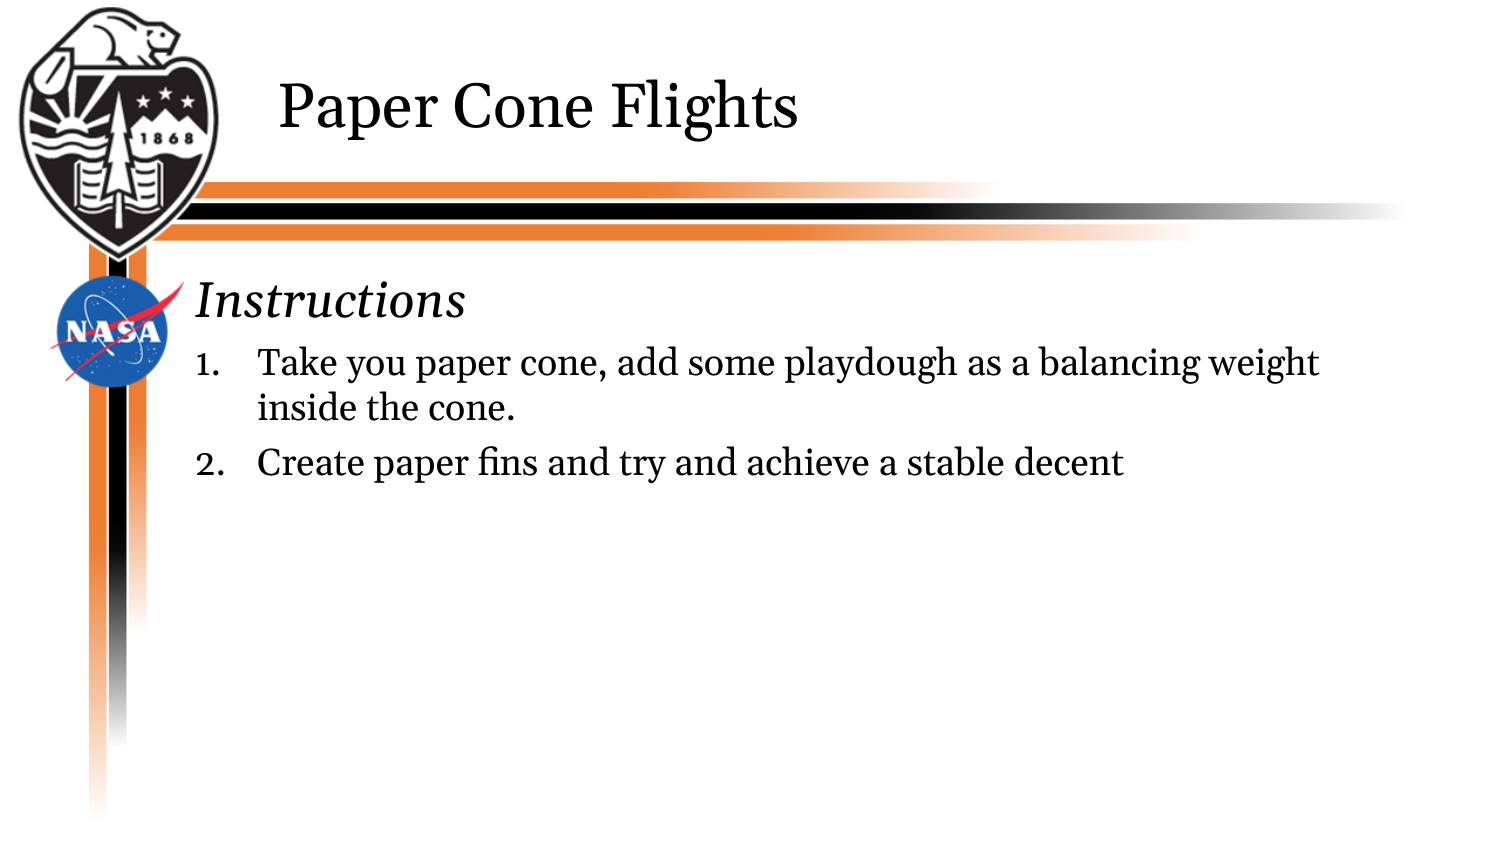

# Paper Cone Flights
Instructions
Take you paper cone, add some playdough as a balancing weight inside the cone.
Create paper fins and try and achieve a stable decent